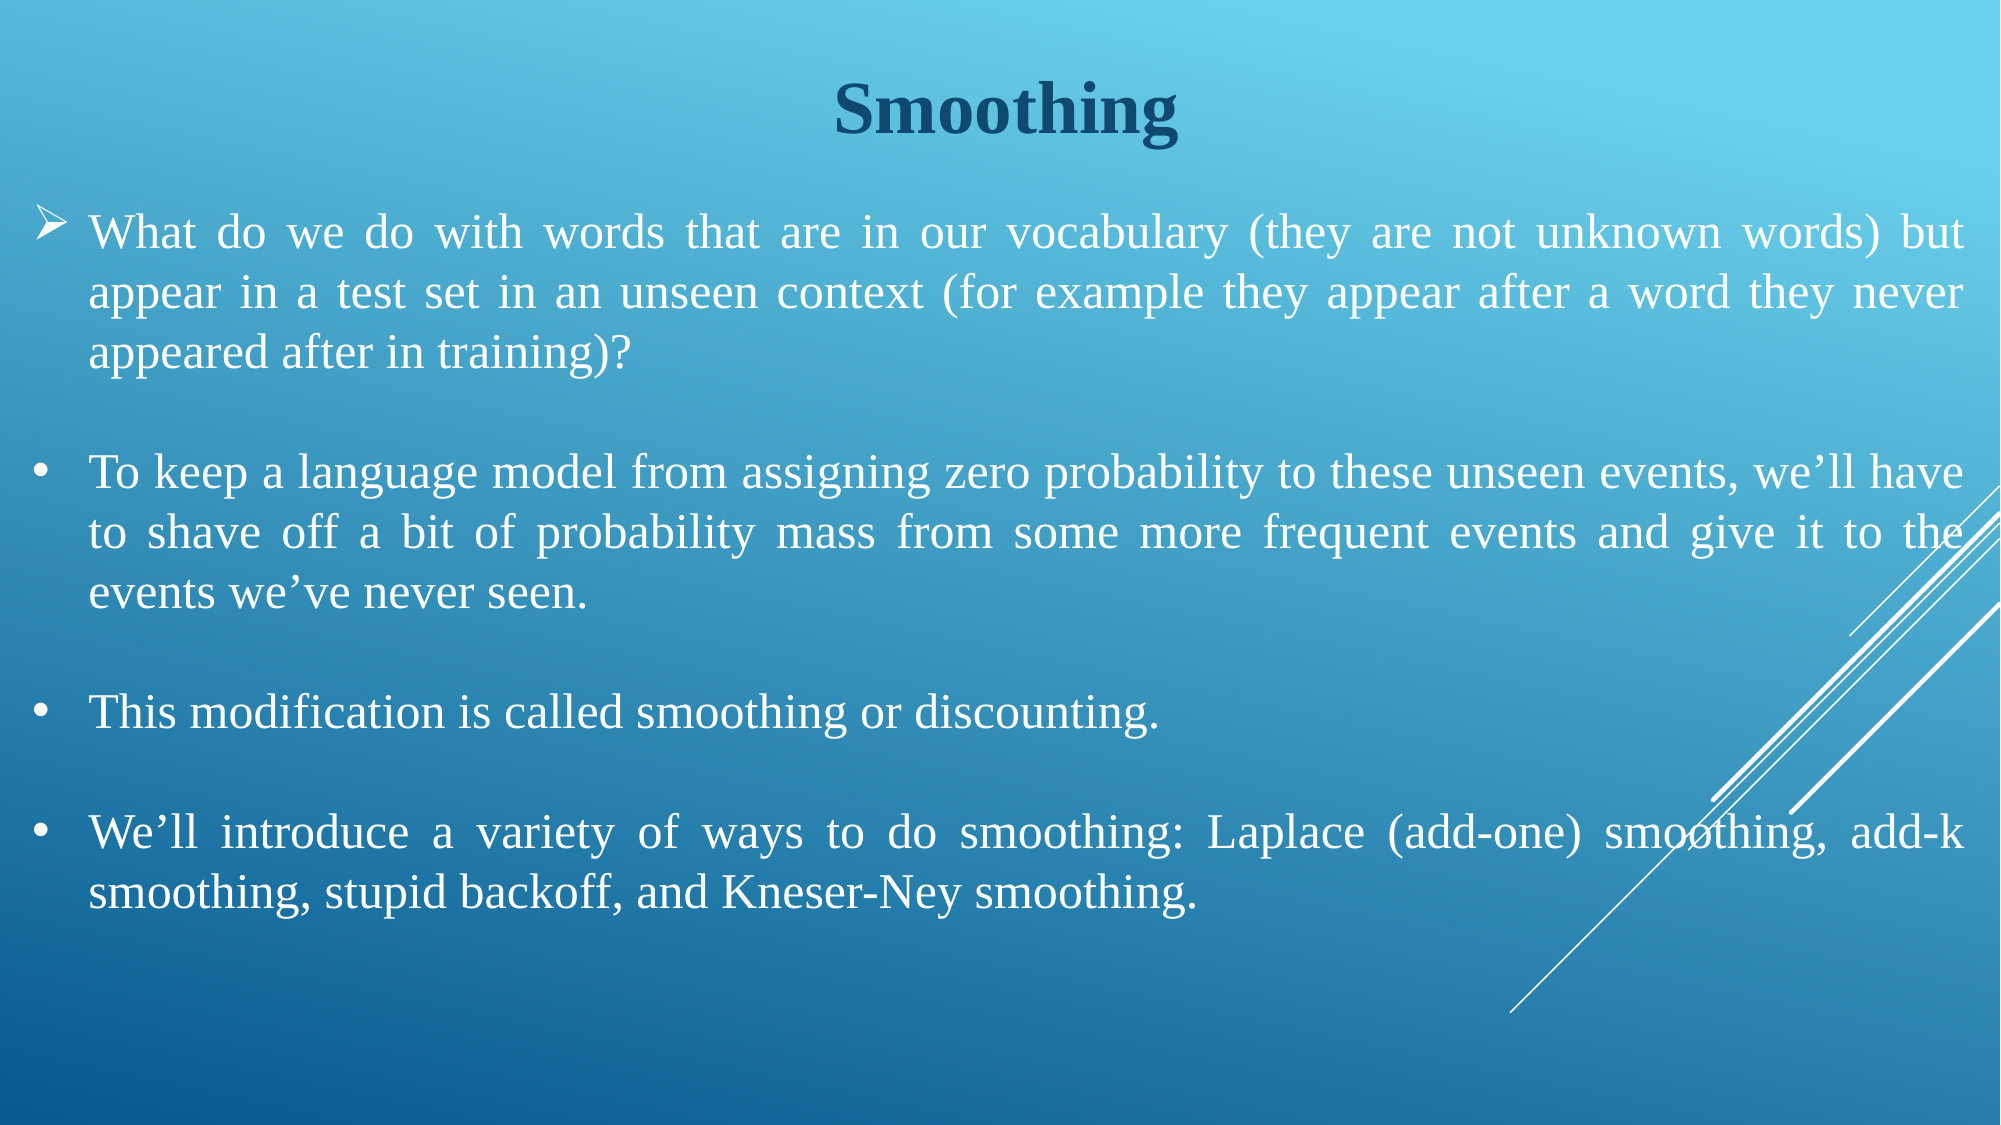

Smoothing
What do we do with words that are in our vocabulary (they are not unknown words) but appear in a test set in an unseen context (for example they appear after a word they never appeared after in training)?

To keep a language model from assigning zero probability to these unseen events, we’ll have to shave off a bit of probability mass from some more frequent events and give it to the events we’ve never seen.

This modification is called smoothing or discounting.

We’ll introduce a variety of ways to do smoothing: Laplace (add-one) smoothing, add-k smoothing, stupid backoff, and Kneser-Ney smoothing.